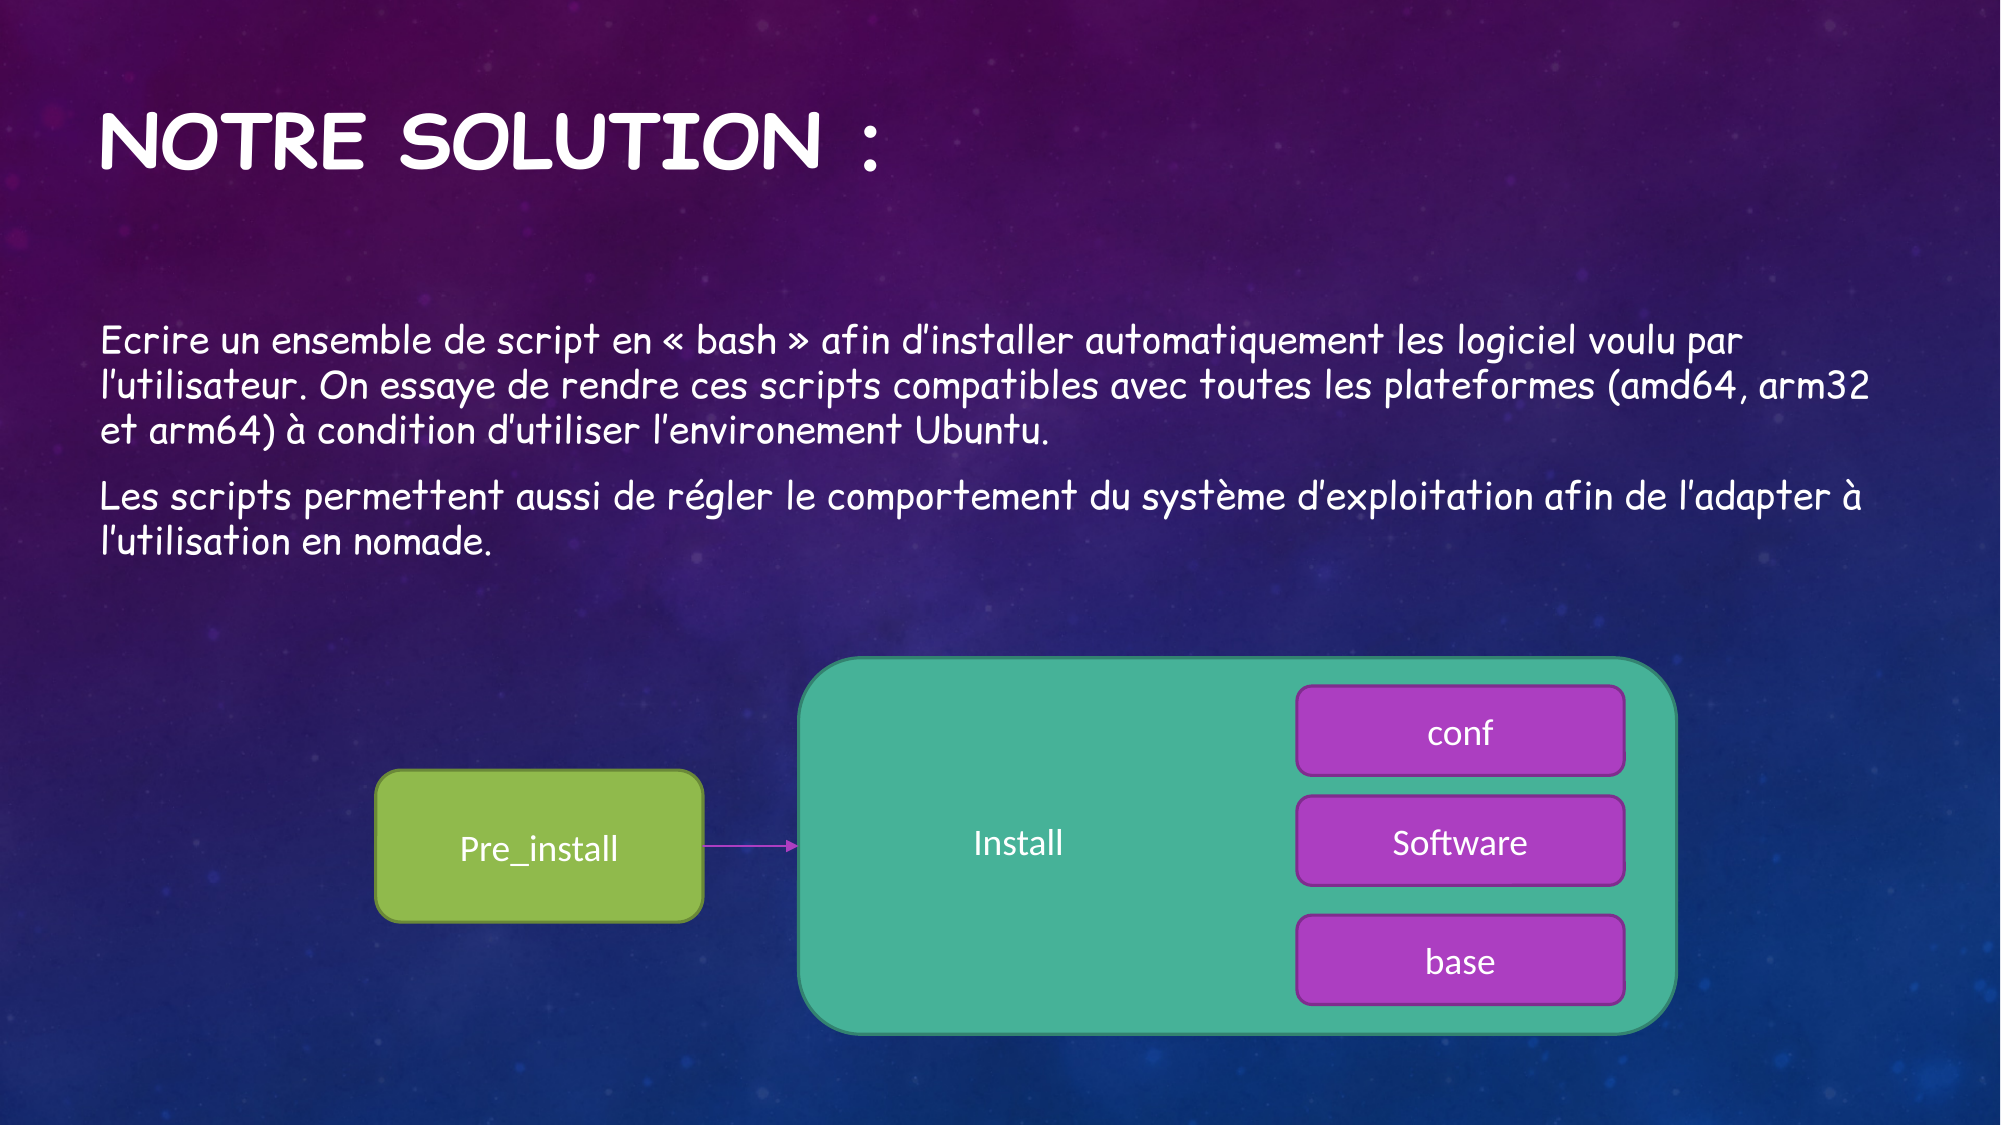

# Notre solution :
Ecrire un ensemble de script en « bash » afin d’installer automatiquement les logiciel voulu par l’utilisateur. On essaye de rendre ces scripts compatibles avec toutes les plateformes (amd64, arm32 et arm64) à condition d’utiliser l’environement Ubuntu.
Les scripts permettent aussi de régler le comportement du système d’exploitation afin de l’adapter à l’utilisation en nomade.

conf
Pre_install
Software
Install
base